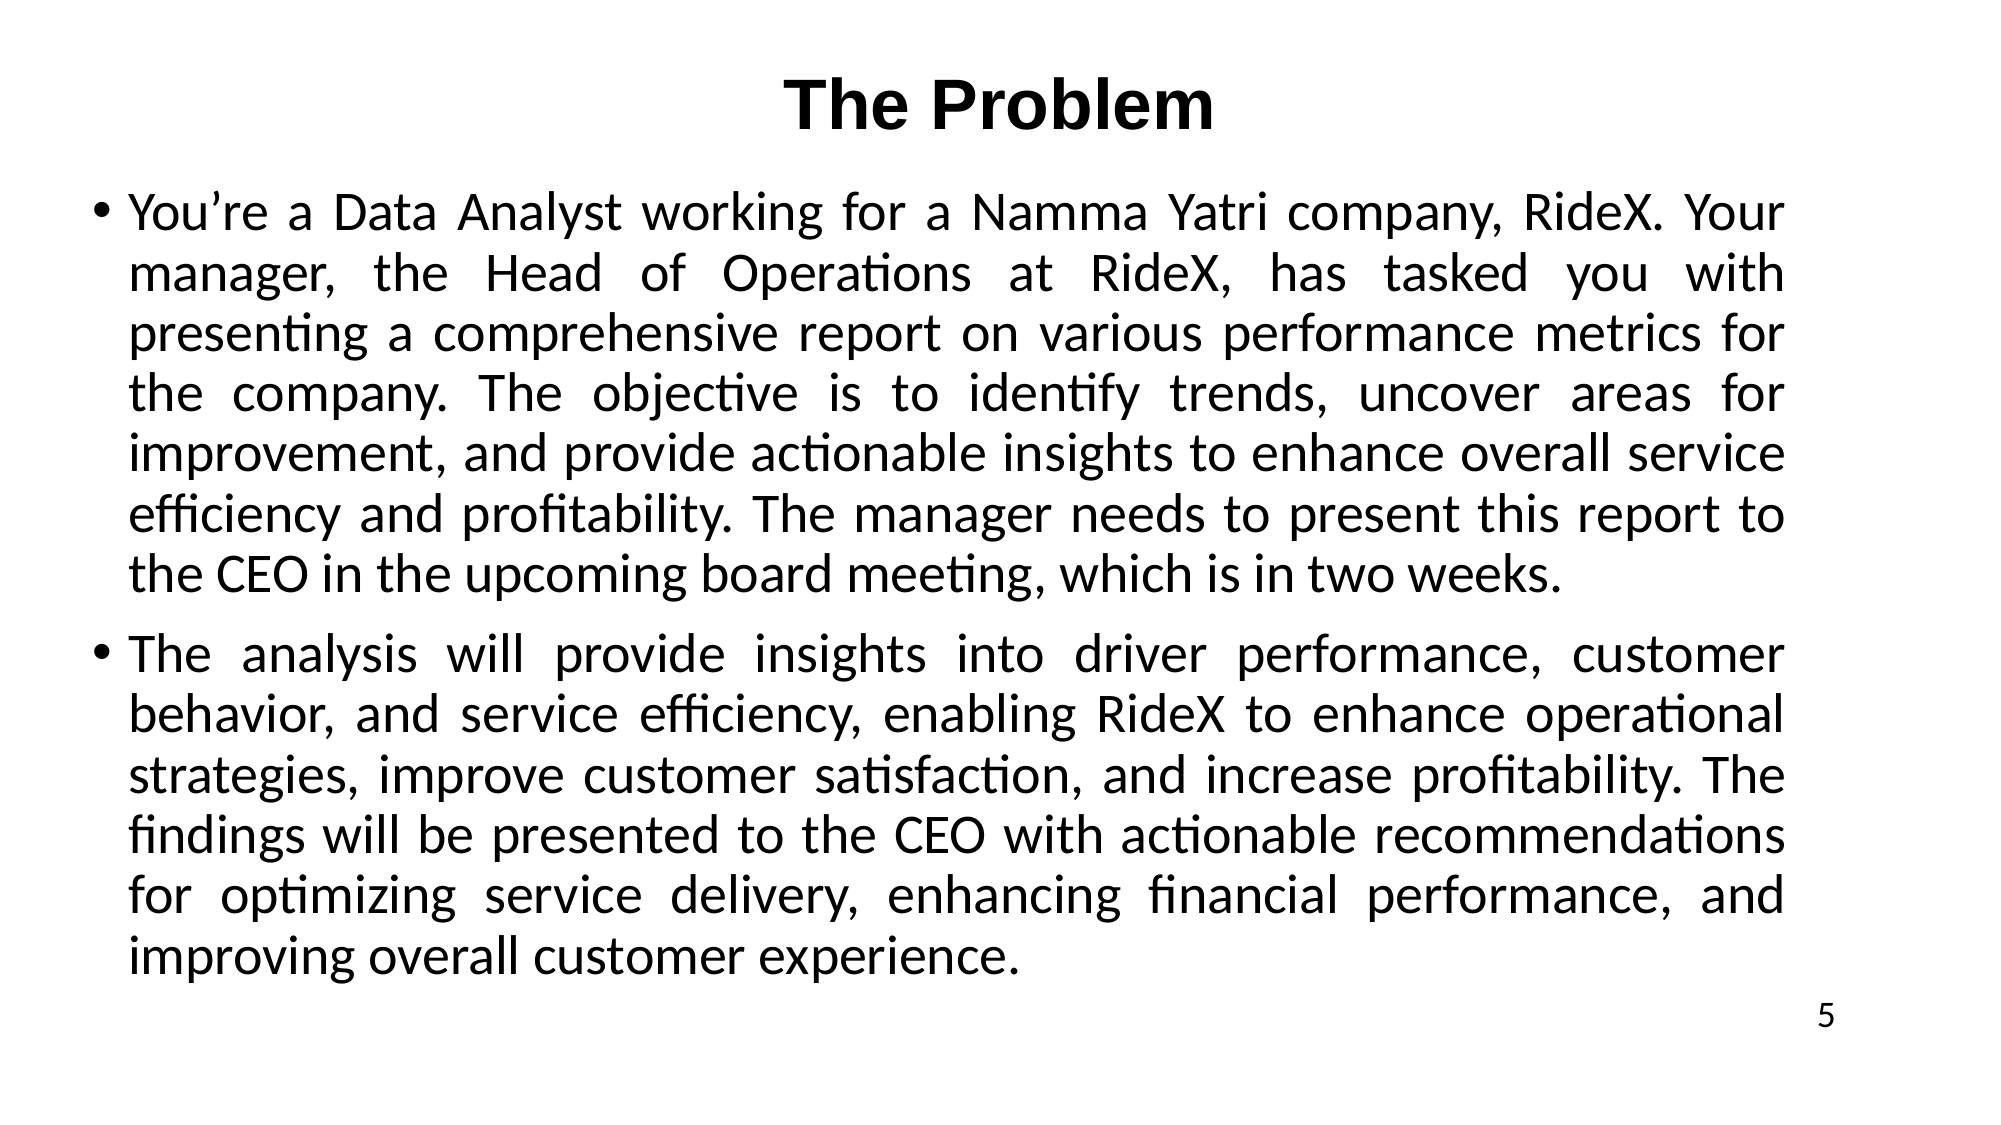

# The Problem
You’re a Data Analyst working for a Namma Yatri company, RideX. Your manager, the Head of Operations at RideX, has tasked you with presenting a comprehensive report on various performance metrics for the company. The objective is to identify trends, uncover areas for improvement, and provide actionable insights to enhance overall service efficiency and profitability. The manager needs to present this report to the CEO in the upcoming board meeting, which is in two weeks.
The analysis will provide insights into driver performance, customer behavior, and service efficiency, enabling RideX to enhance operational strategies, improve customer satisfaction, and increase profitability. The findings will be presented to the CEO with actionable recommendations for optimizing service delivery, enhancing financial performance, and improving overall customer experience.

5